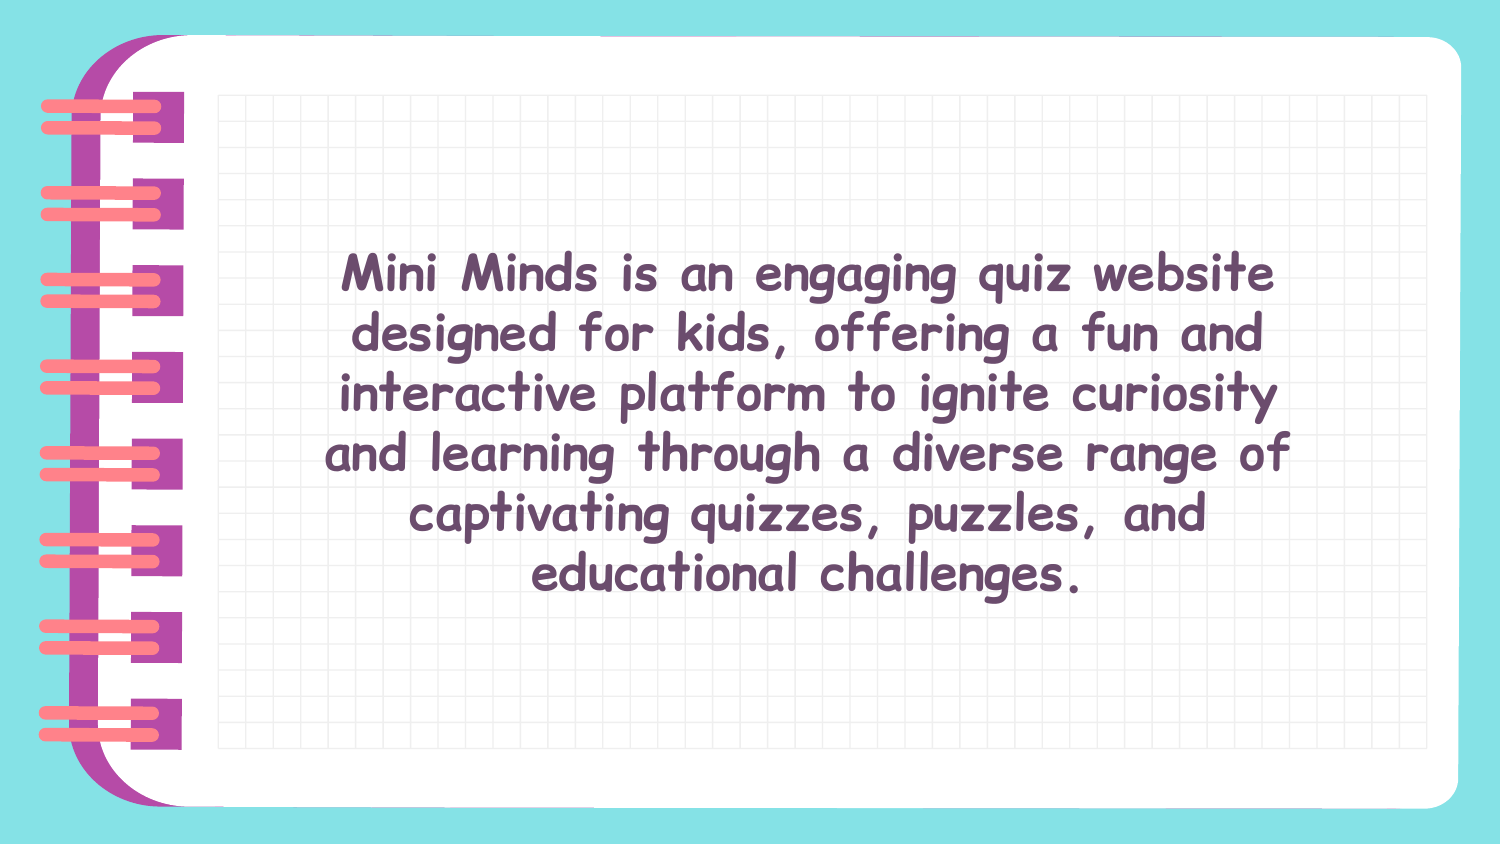

Mini Minds is an engaging quiz website designed for kids, offering a fun and interactive platform to ignite curiosity and learning through a diverse range of captivating quizzes, puzzles, and educational challenges.